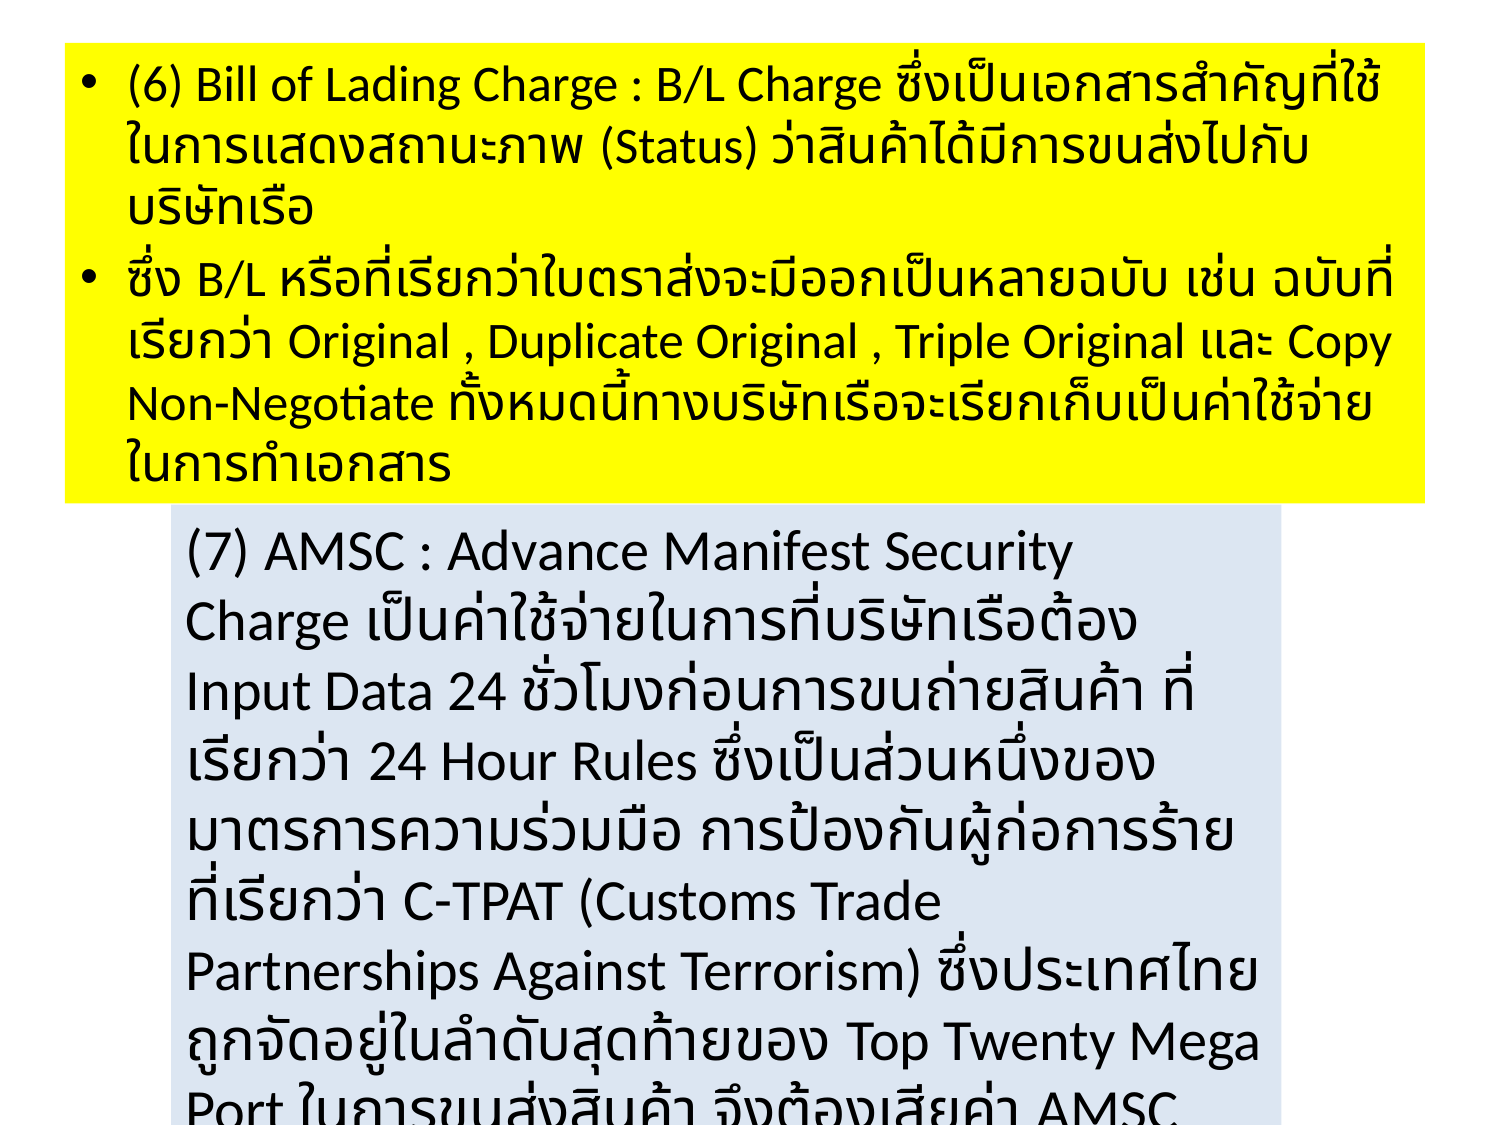

(6) Bill of Lading Charge : B/L Charge ซึ่งเป็นเอกสารสำคัญที่ใช้ในการแสดงสถานะภาพ (Status) ว่าสินค้าได้มีการขนส่งไปกับบริษัทเรือ
ซึ่ง B/L หรือที่เรียกว่าใบตราส่งจะมีออกเป็นหลายฉบับ เช่น ฉบับที่เรียกว่า Original , Duplicate Original , Triple Original และ Copy Non-Negotiate ทั้งหมดนี้ทางบริษัทเรือจะเรียกเก็บเป็นค่าใช้จ่ายในการทำเอกสาร

(7) AMSC : Advance Manifest Security Charge เป็นค่าใช้จ่ายในการที่บริษัทเรือต้อง Input Data 24 ชั่วโมงก่อนการขนถ่ายสินค้า ที่เรียกว่า 24 Hour Rules ซึ่งเป็นส่วนหนึ่งของมาตรการความร่วมมือ การป้องกันผู้ก่อการร้ายที่เรียกว่า C-TPAT (Customs Trade Partnerships Against Terrorism) ซึ่งประเทศไทยถูกจัดอยู่ในลำดับสุดท้ายของ Top Twenty Mega Port ในการขนส่งสินค้า จึงต้องเสียค่า AMSC Charge รวมถึงการแก้ไขเอกสาร